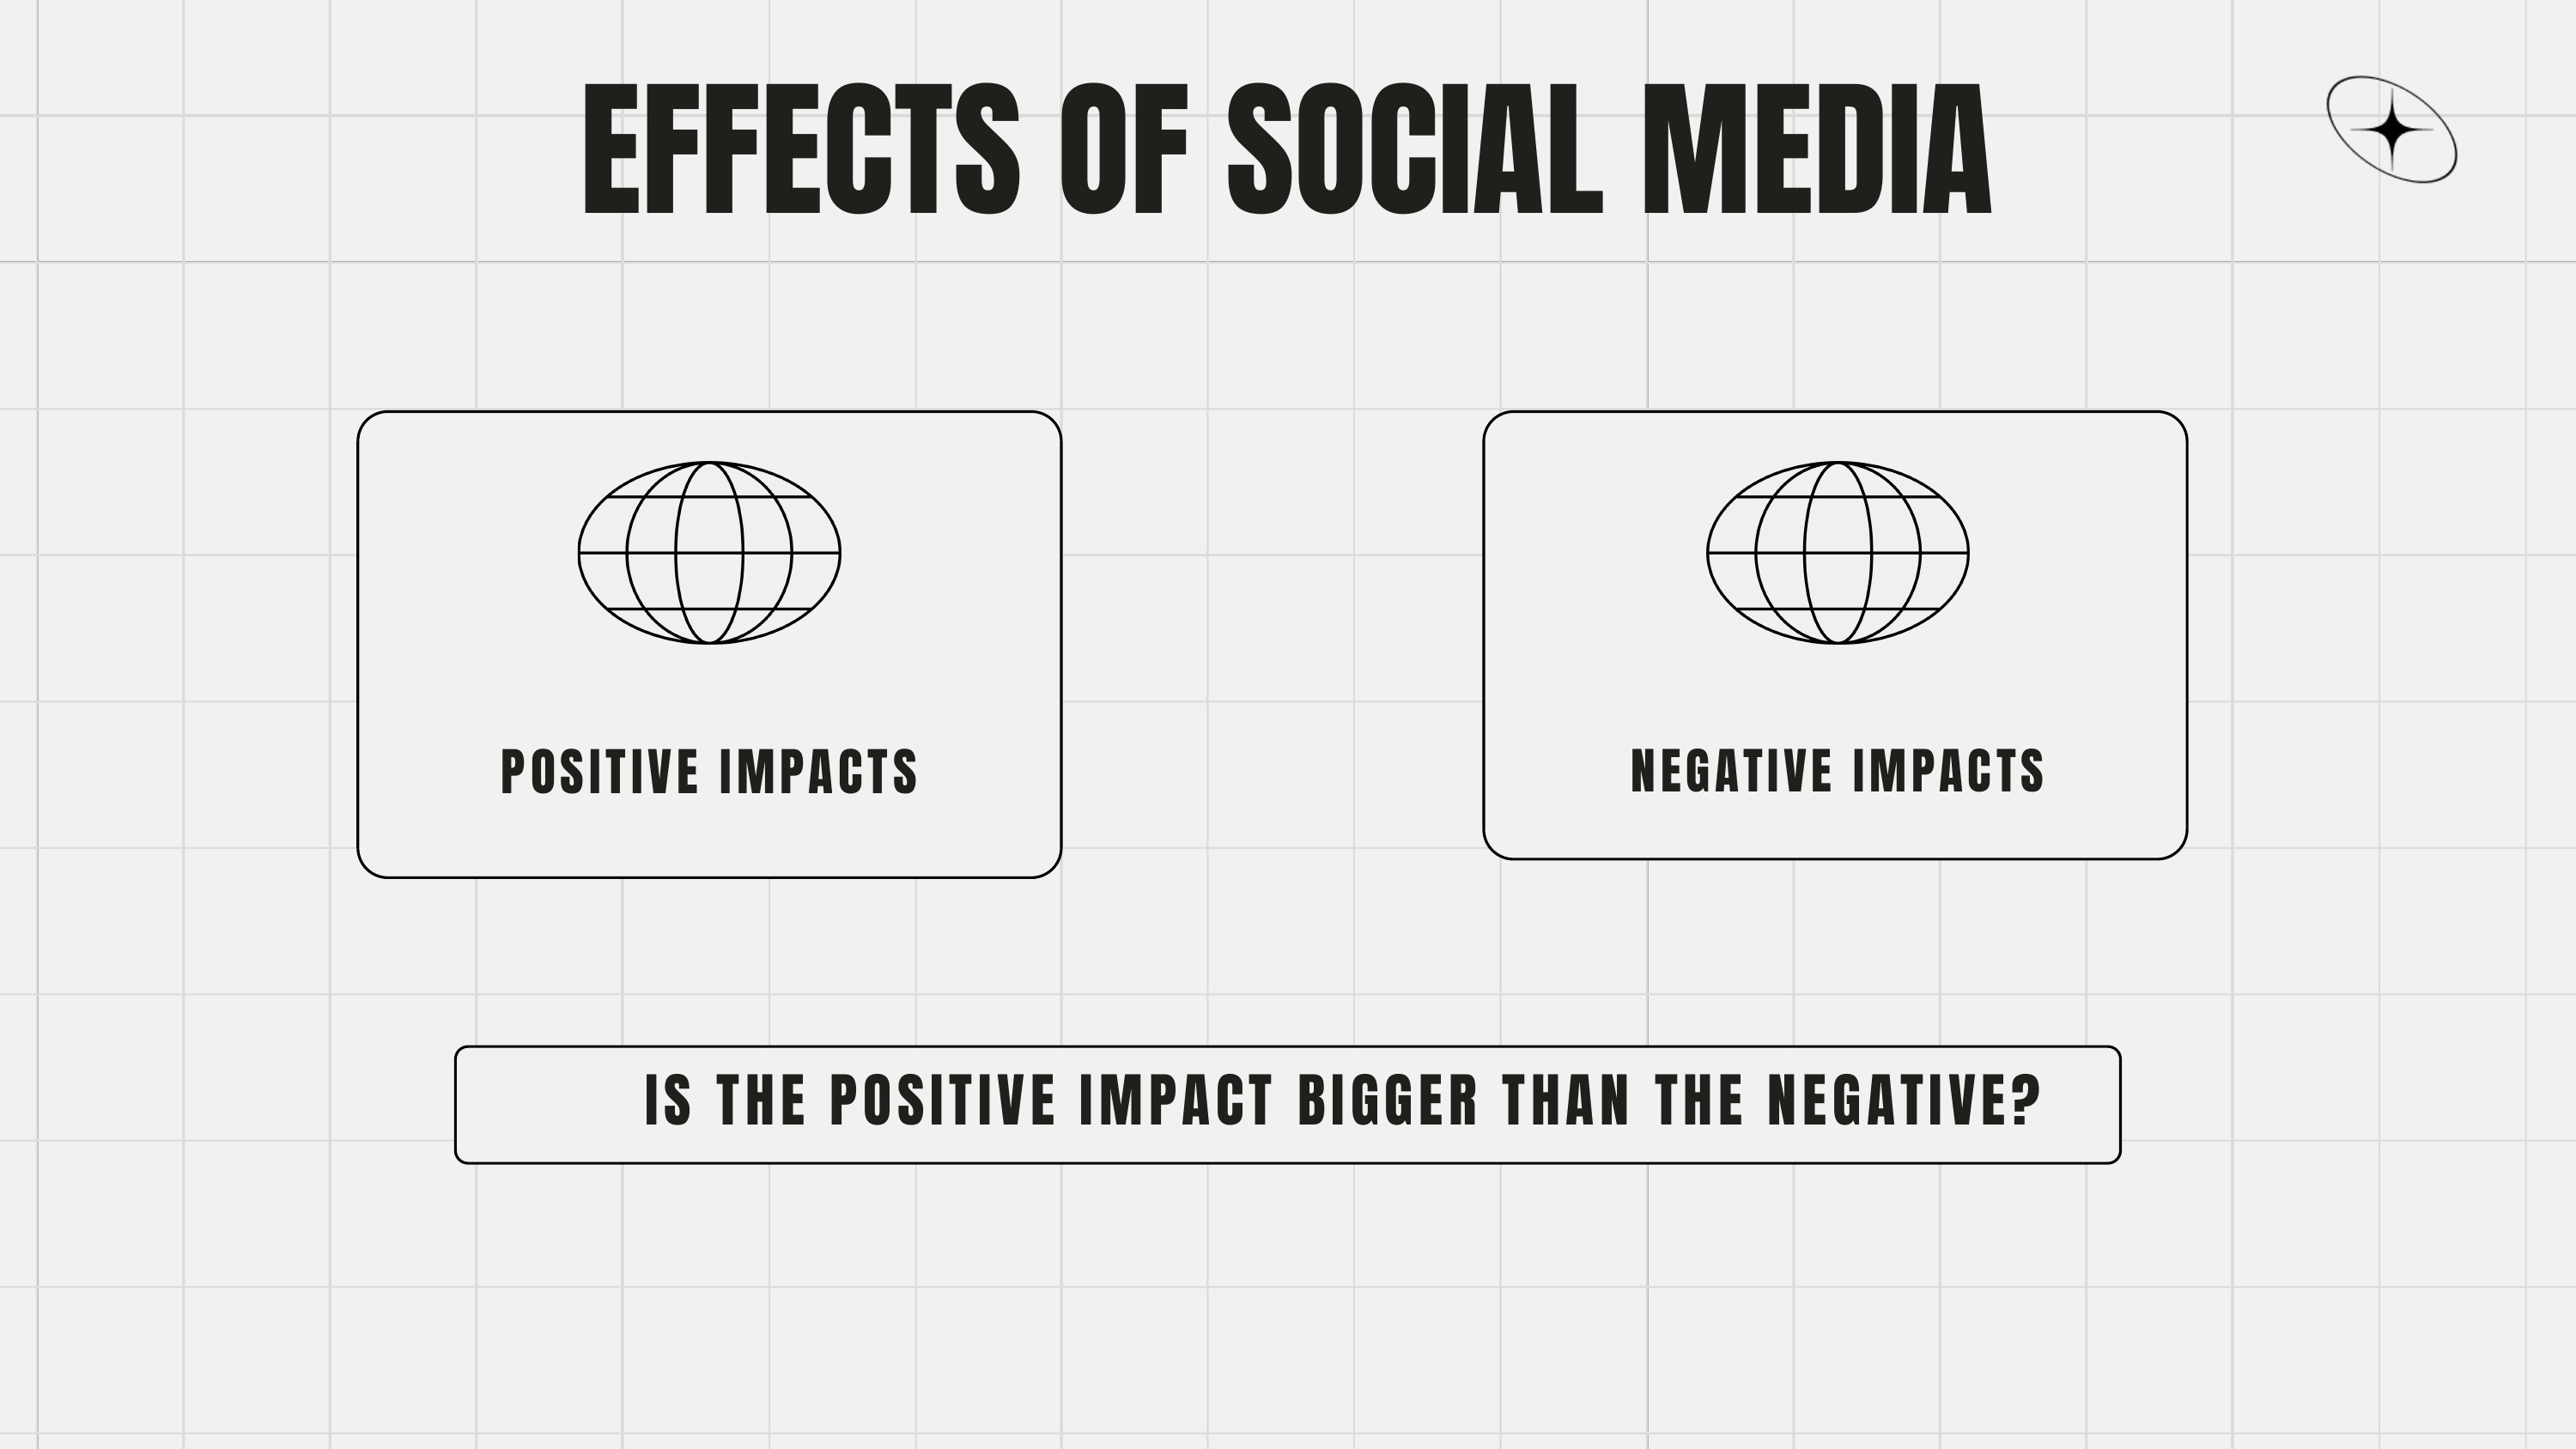

EFFECTS OF SOCIAL MEDIA

POSITIVE IMPACTS
NEGATIVE IMPACTS

IS THE POSITIVE IMPACT BIGGER THAN THE NEGATIVE?